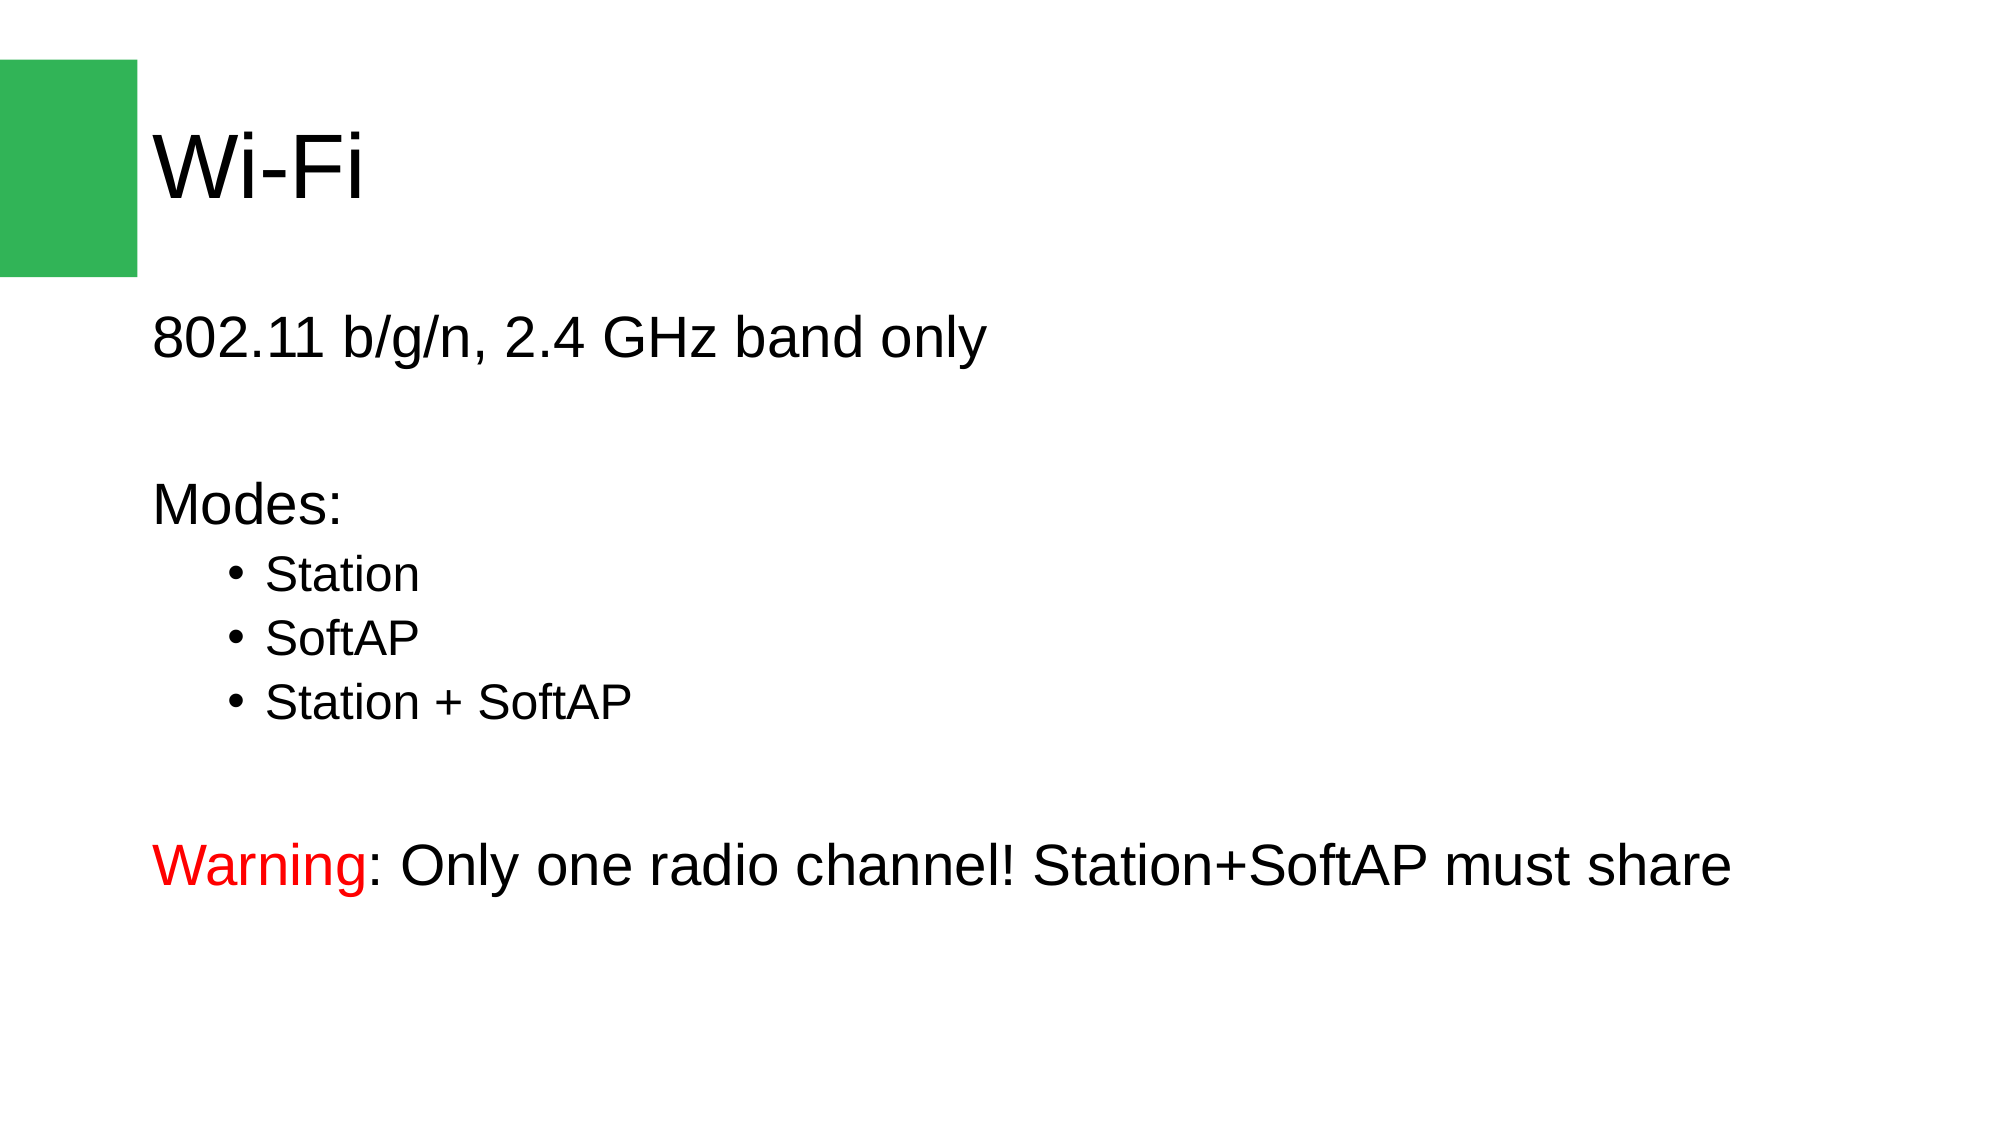

# Wi-Fi
802.11 b/g/n, 2.4 GHz band only

Modes:
Station
SoftAP
Station + SoftAP

Warning: Only one radio channel! Station+SoftAP must share